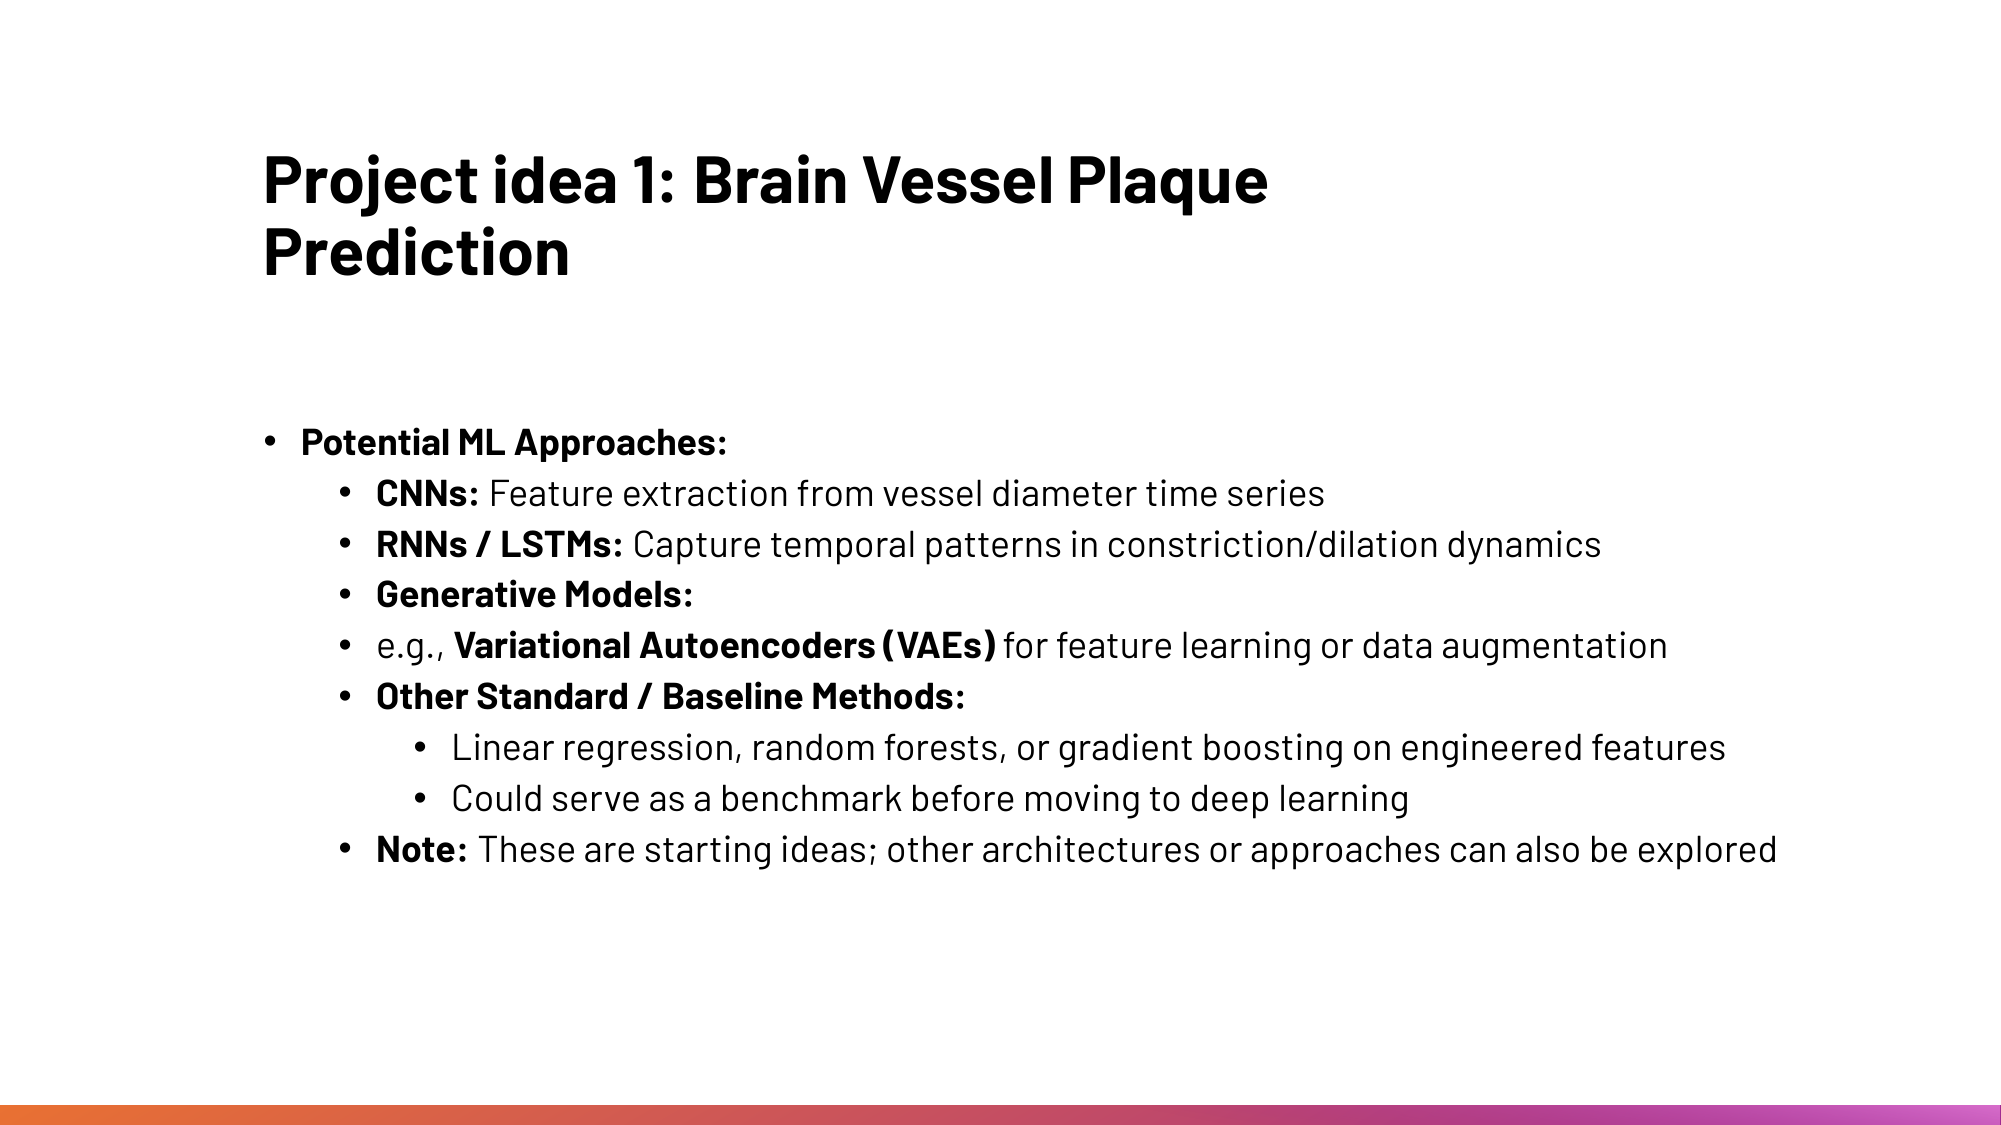

# Project idea 1: Brain Vessel Plaque Prediction
Potential ML Approaches:
CNNs: Feature extraction from vessel diameter time series
RNNs / LSTMs: Capture temporal patterns in constriction/dilation dynamics
Generative Models:
e.g., Variational Autoencoders (VAEs) for feature learning or data augmentation
Other Standard / Baseline Methods:
Linear regression, random forests, or gradient boosting on engineered features
Could serve as a benchmark before moving to deep learning
Note: These are starting ideas; other architectures or approaches can also be explored